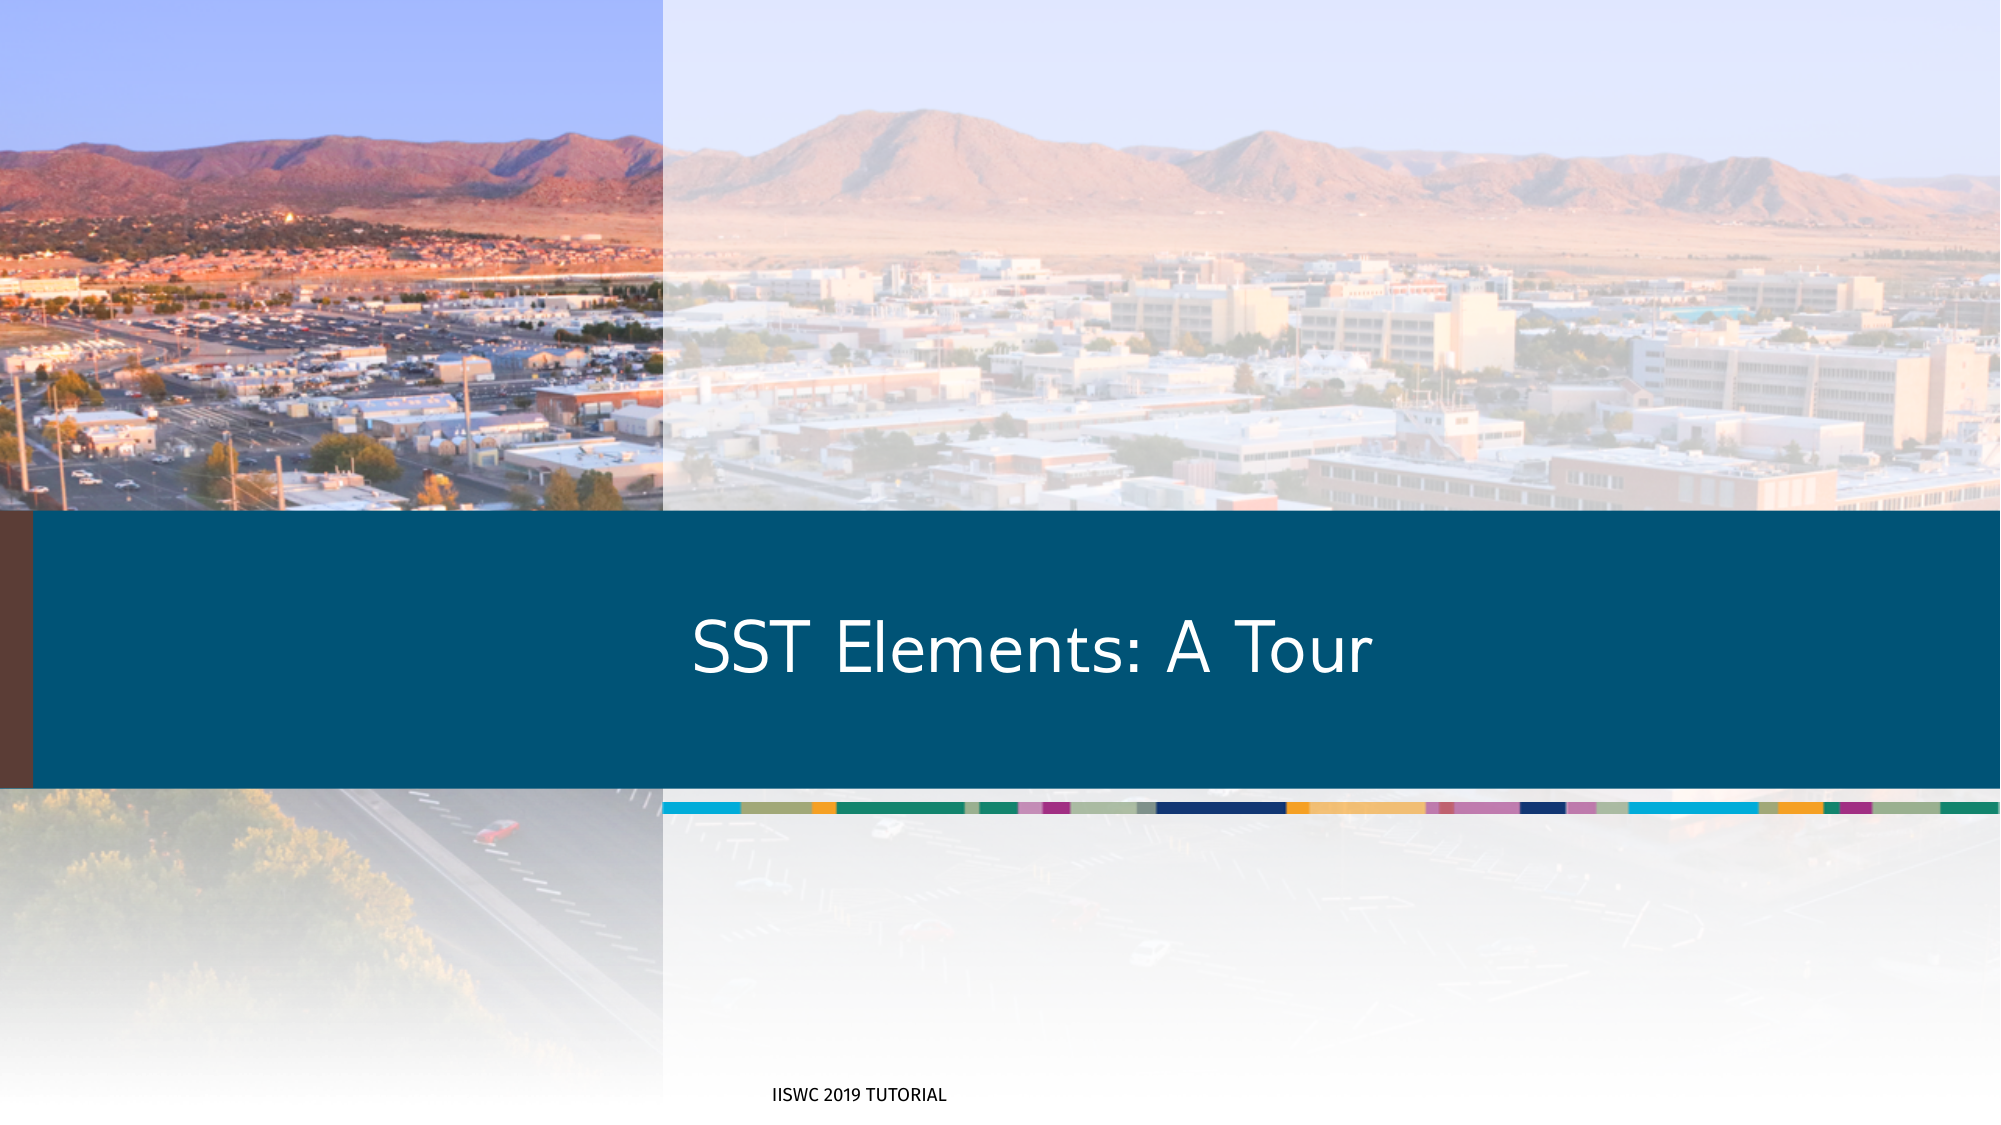

# SST Elements: A Tour

25
IISWC 2019 Tutorial